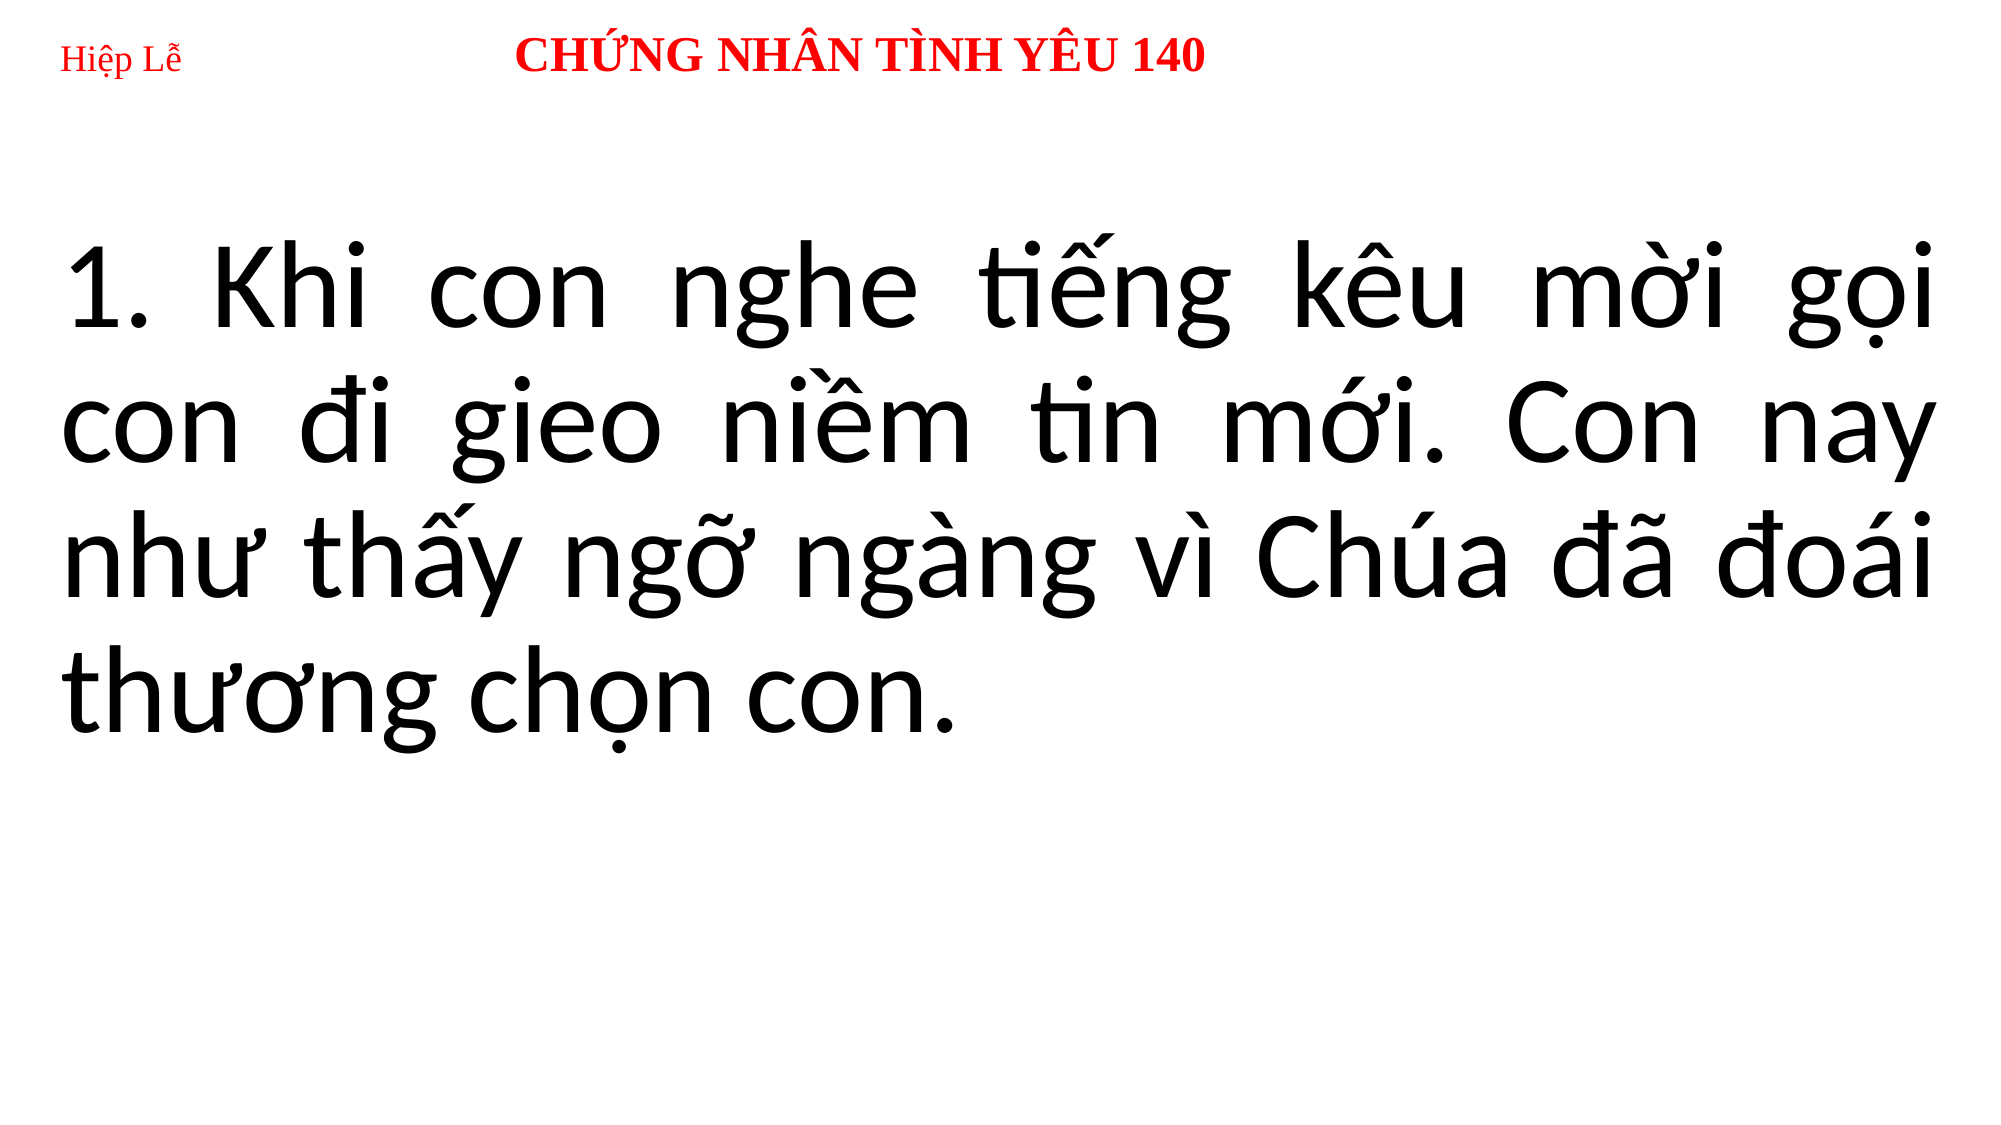

# Hiệp Lễ                                   CHỨNG NHÂN TÌNH YÊU 140
1. Khi con nghe tiếng kêu mời gọi con đi gieo niềm tin mới. Con nay như thấy ngỡ ngàng vì Chúa đã đoái thương chọn con.